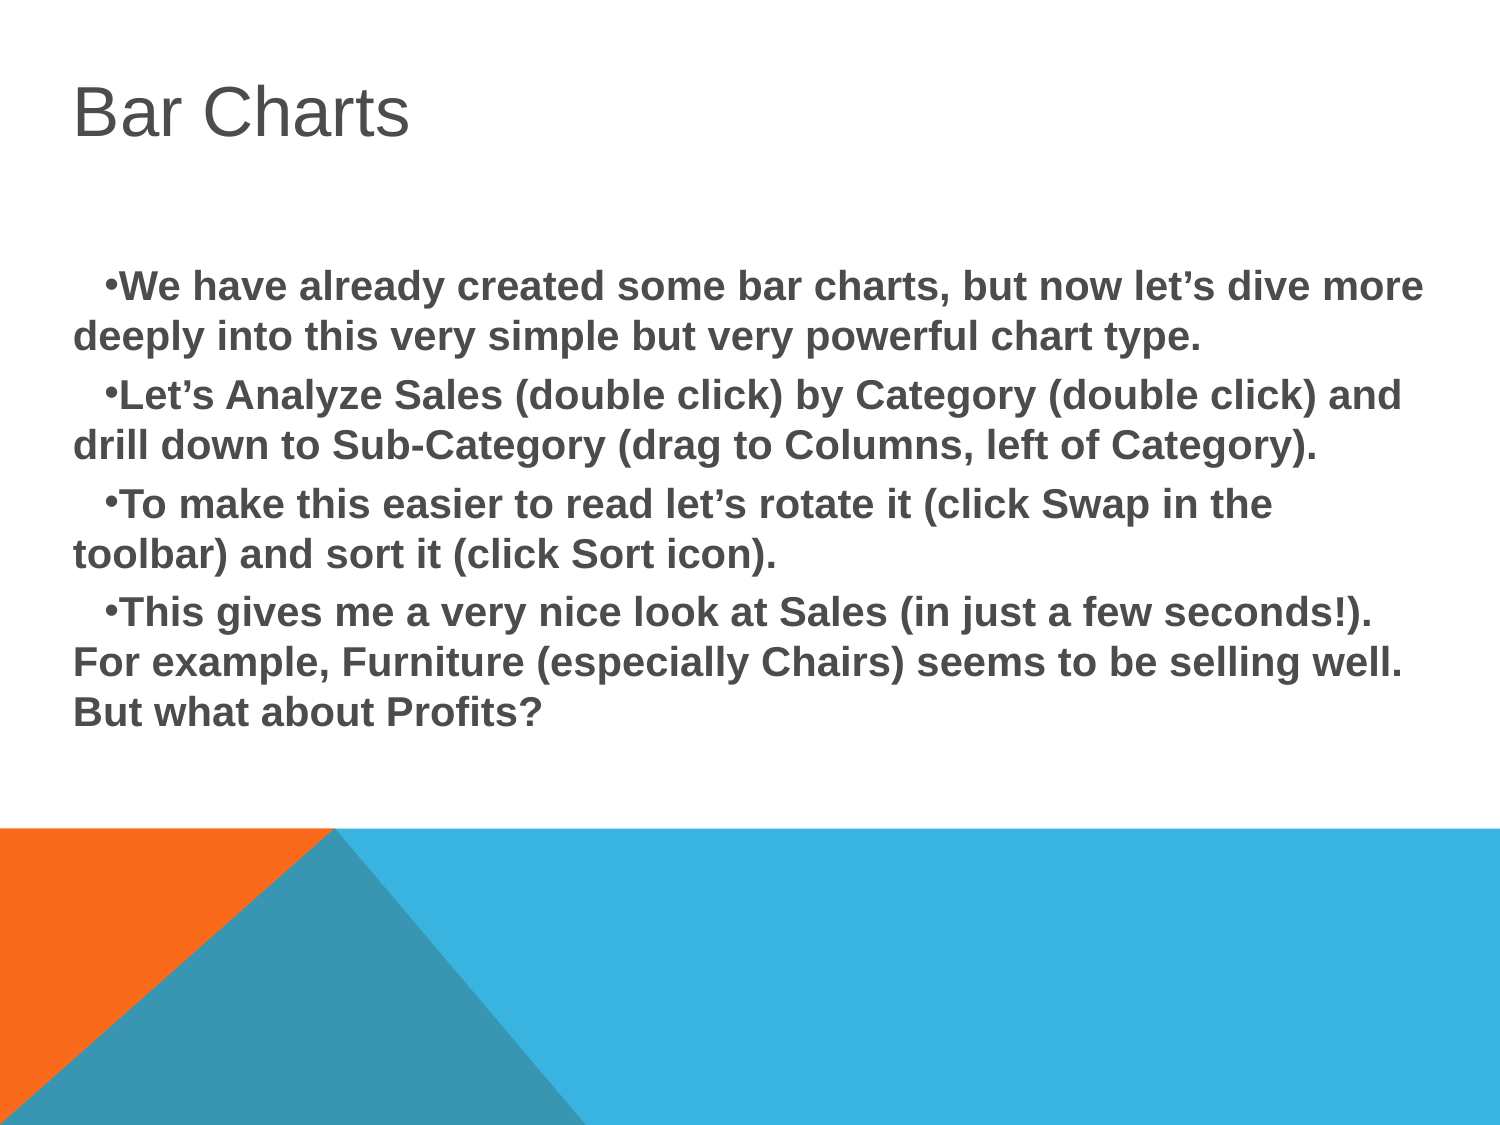

Bar Charts
We have already created some bar charts, but now let’s dive more deeply into this very simple but very powerful chart type.
Let’s Analyze Sales (double click) by Category (double click) and drill down to Sub-Category (drag to Columns, left of Category).
To make this easier to read let’s rotate it (click Swap in the toolbar) and sort it (click Sort icon).
This gives me a very nice look at Sales (in just a few seconds!).  For example, Furniture (especially Chairs) seems to be selling well.  But what about Profits?